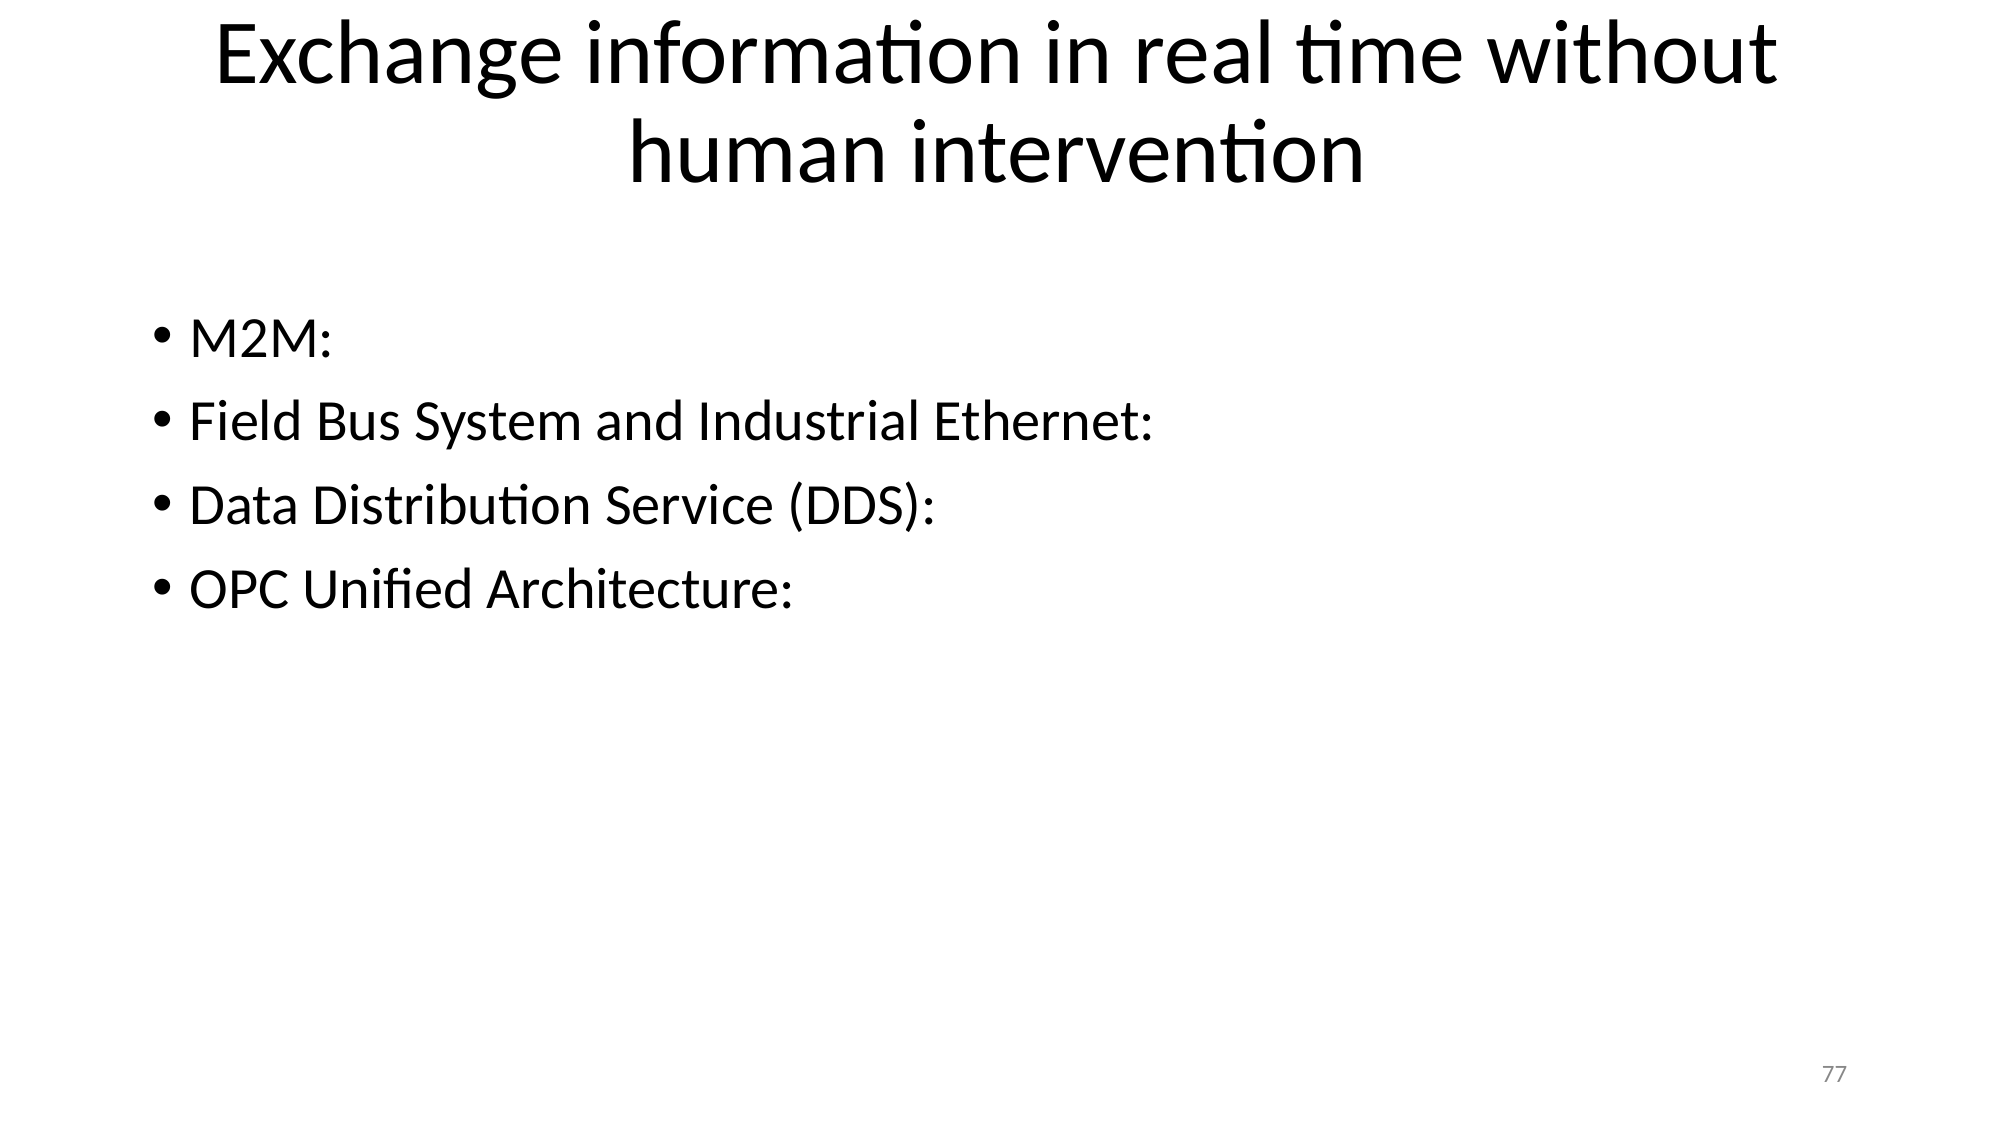

# Exchange information in real time without human intervention
M2M:
Field Bus System and Industrial Ethernet:
Data Distribution Service (DDS):
OPC Unified Architecture:

77